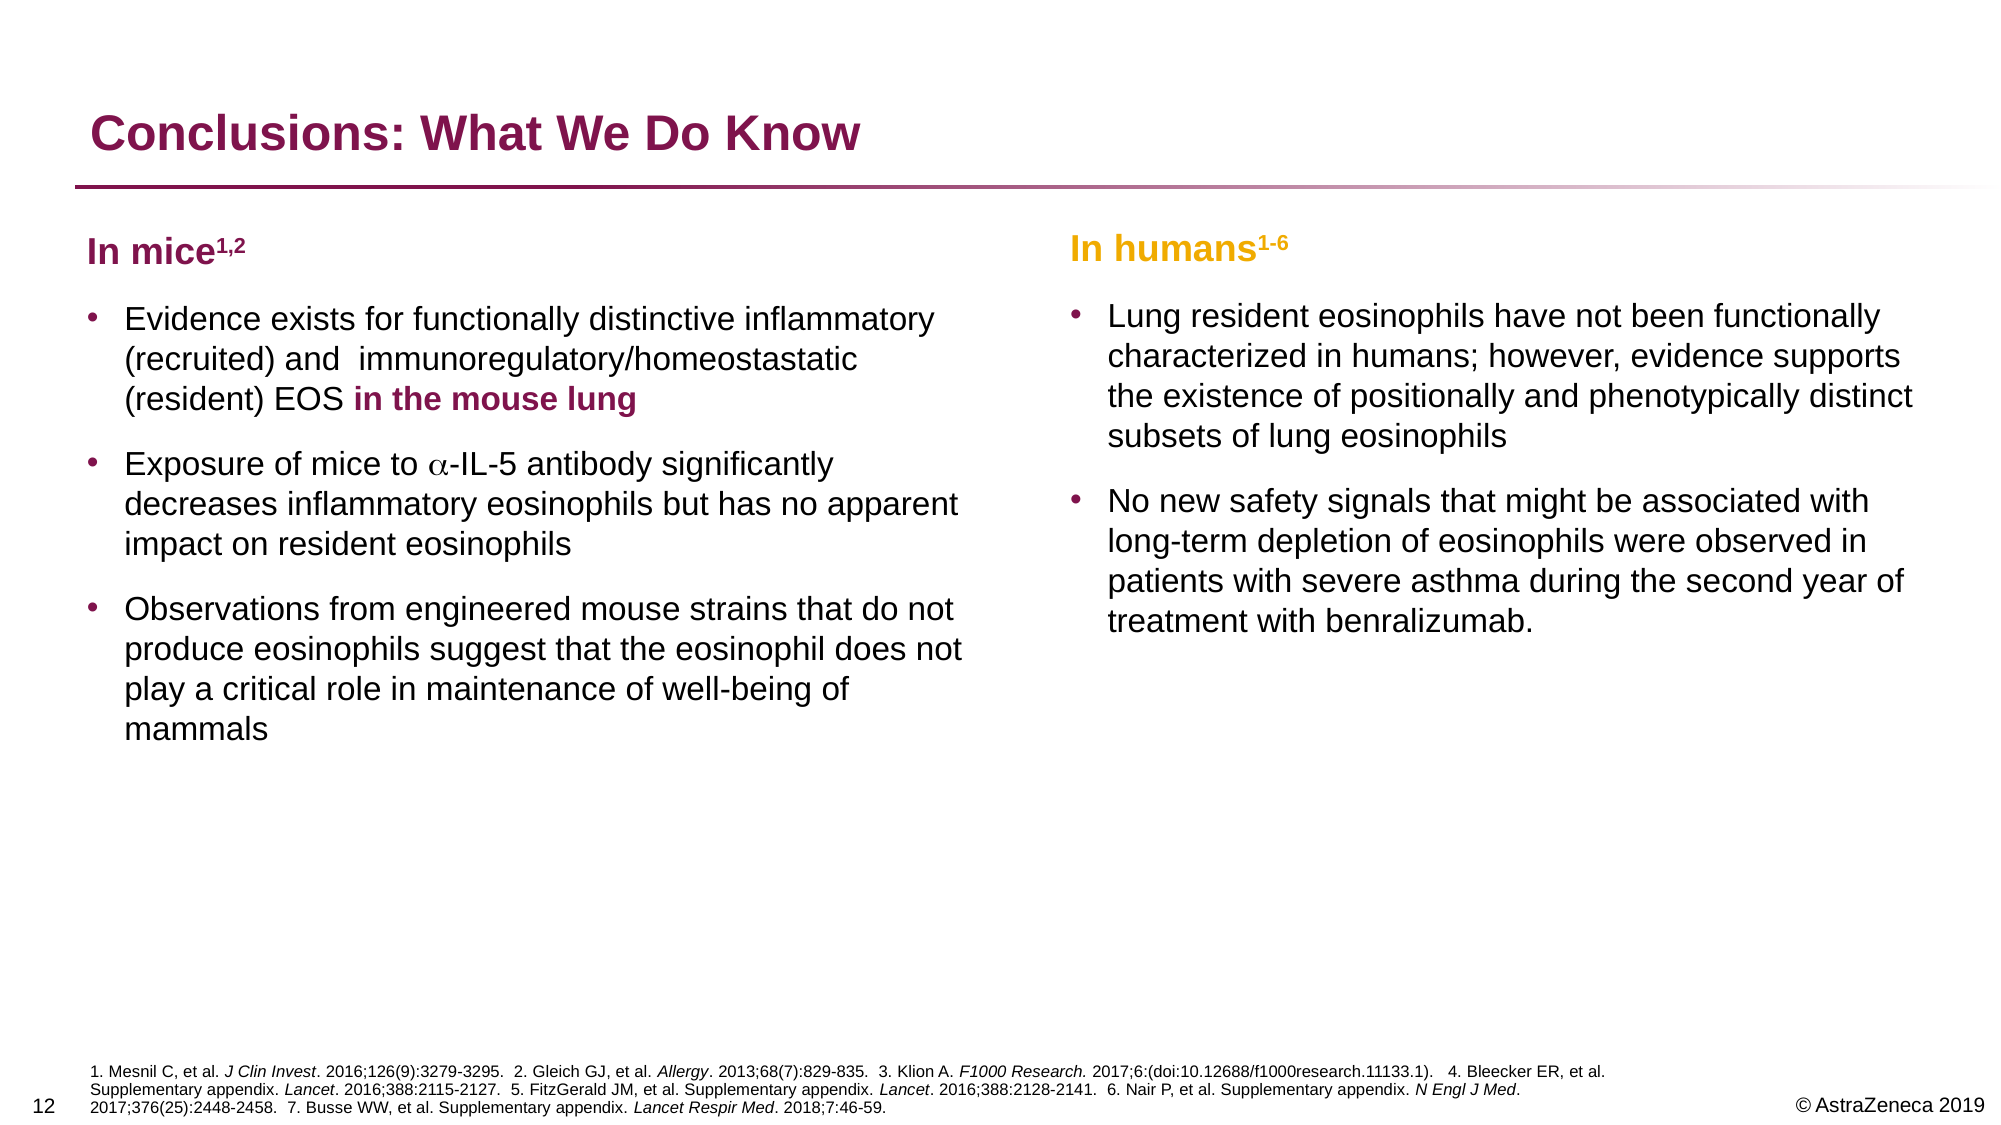

# Conclusions: What We Do Know
In humans1-6
Lung resident eosinophils have not been functionally characterized in humans; however, evidence supports the existence of positionally and phenotypically distinct subsets of lung eosinophils
No new safety signals that might be associated with long-term depletion of eosinophils were observed in patients with severe asthma during the second year of treatment with benralizumab.
In mice1,2
Evidence exists for functionally distinctive inflammatory (recruited) and  immunoregulatory/homeostastatic (resident) EOS in the mouse lung
Exposure of mice to α-IL-5 antibody significantly decreases inflammatory eosinophils but has no apparent impact on resident eosinophils
Observations from engineered mouse strains that do not produce eosinophils suggest that the eosinophil does not play a critical role in maintenance of well-being of mammals
1. Mesnil C, et al. J Clin Invest. 2016;126(9):3279-3295.  2. Gleich GJ, et al. Allergy. 2013;68(7):829-835.  3. Klion A. F1000 Research. 2017;6:(doi:10.12688/f1000research.11133.1).   4. Bleecker ER, et al. Supplementary appendix. Lancet. 2016;388:2115-2127.  5. FitzGerald JM, et al. Supplementary appendix. Lancet. 2016;388:2128-2141.  6. Nair P, et al. Supplementary appendix. N Engl J Med. 2017;376(25):2448-2458.  7. Busse WW, et al. Supplementary appendix. Lancet Respir Med. 2018;7:46-59.
12